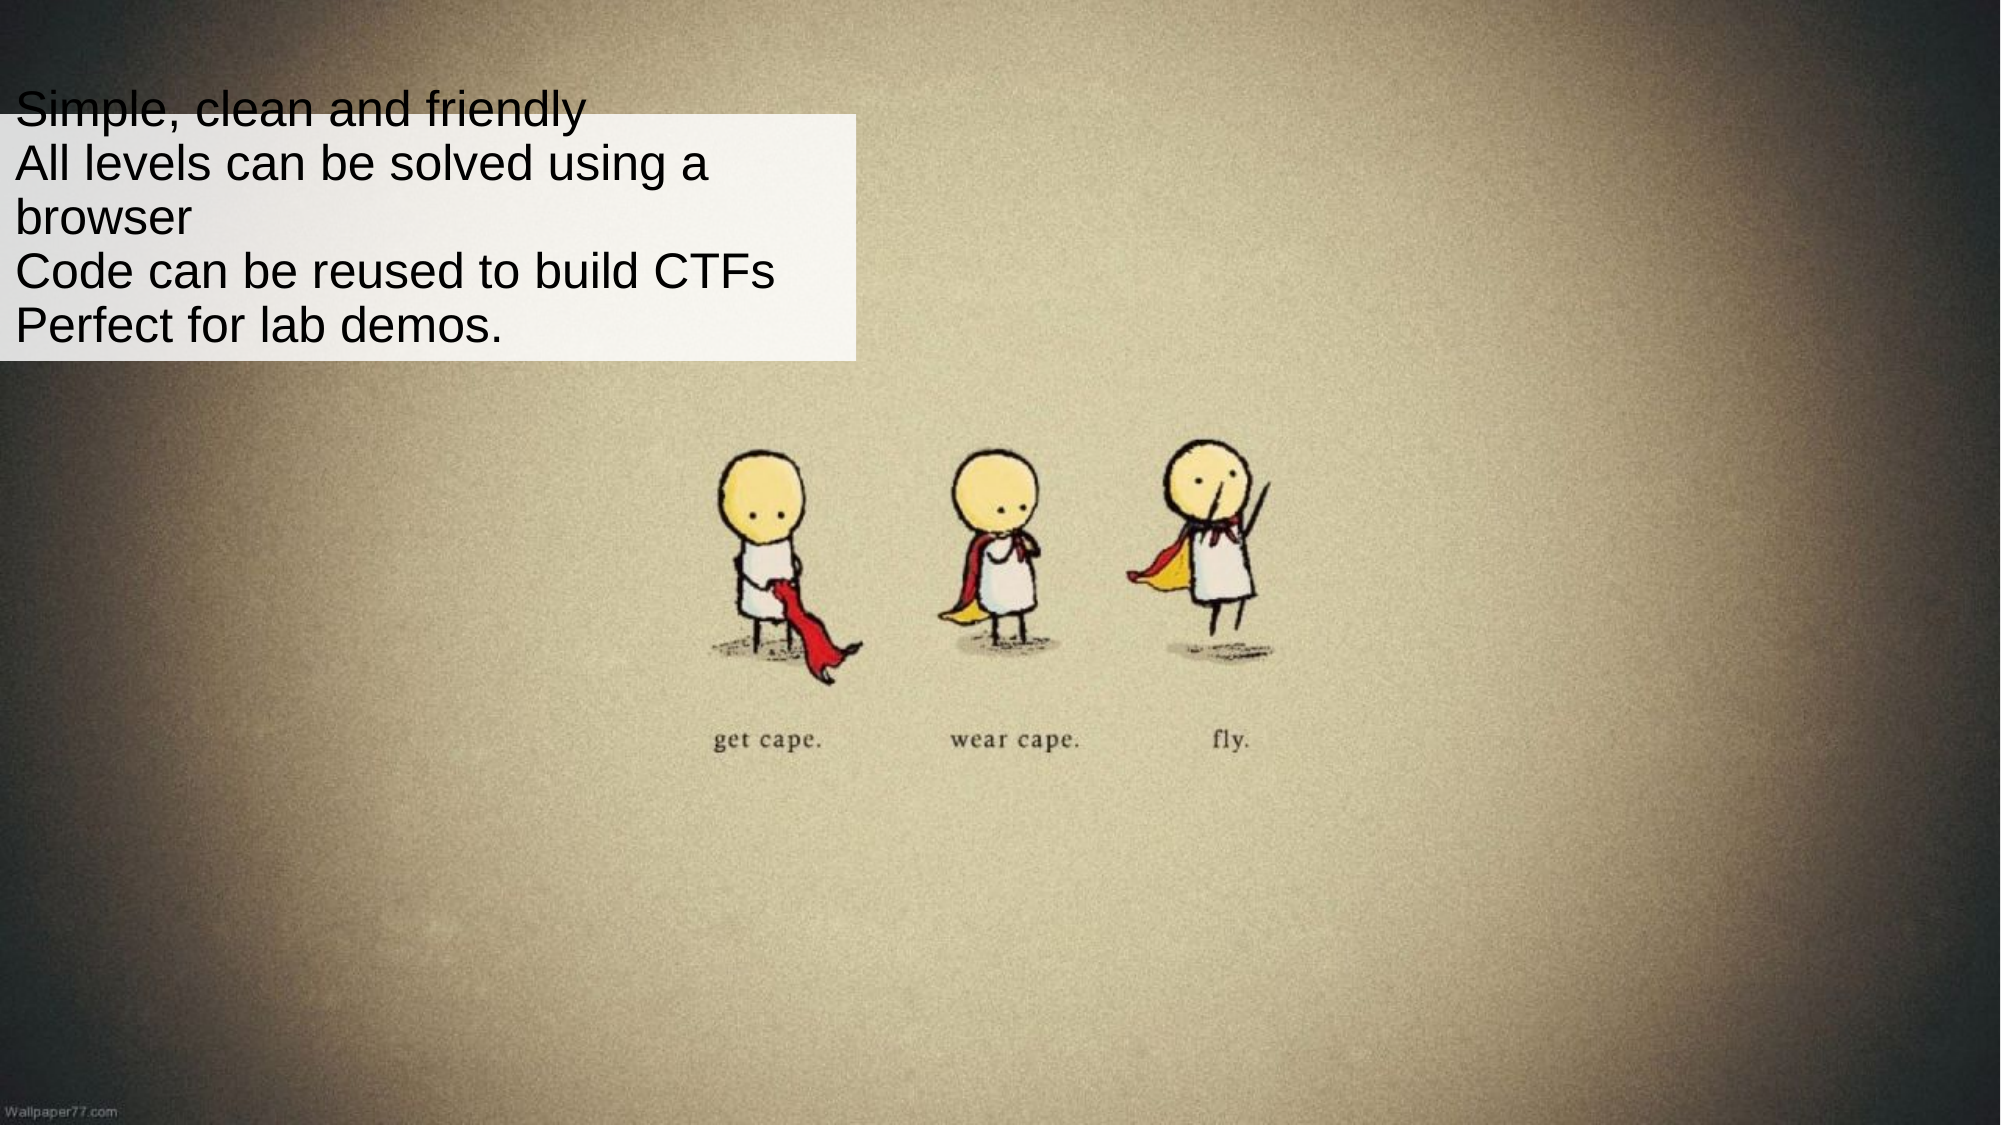

# Simple, clean and friendly All levels can be solved using a browser Code can be reused to build CTFs Perfect for lab demos.